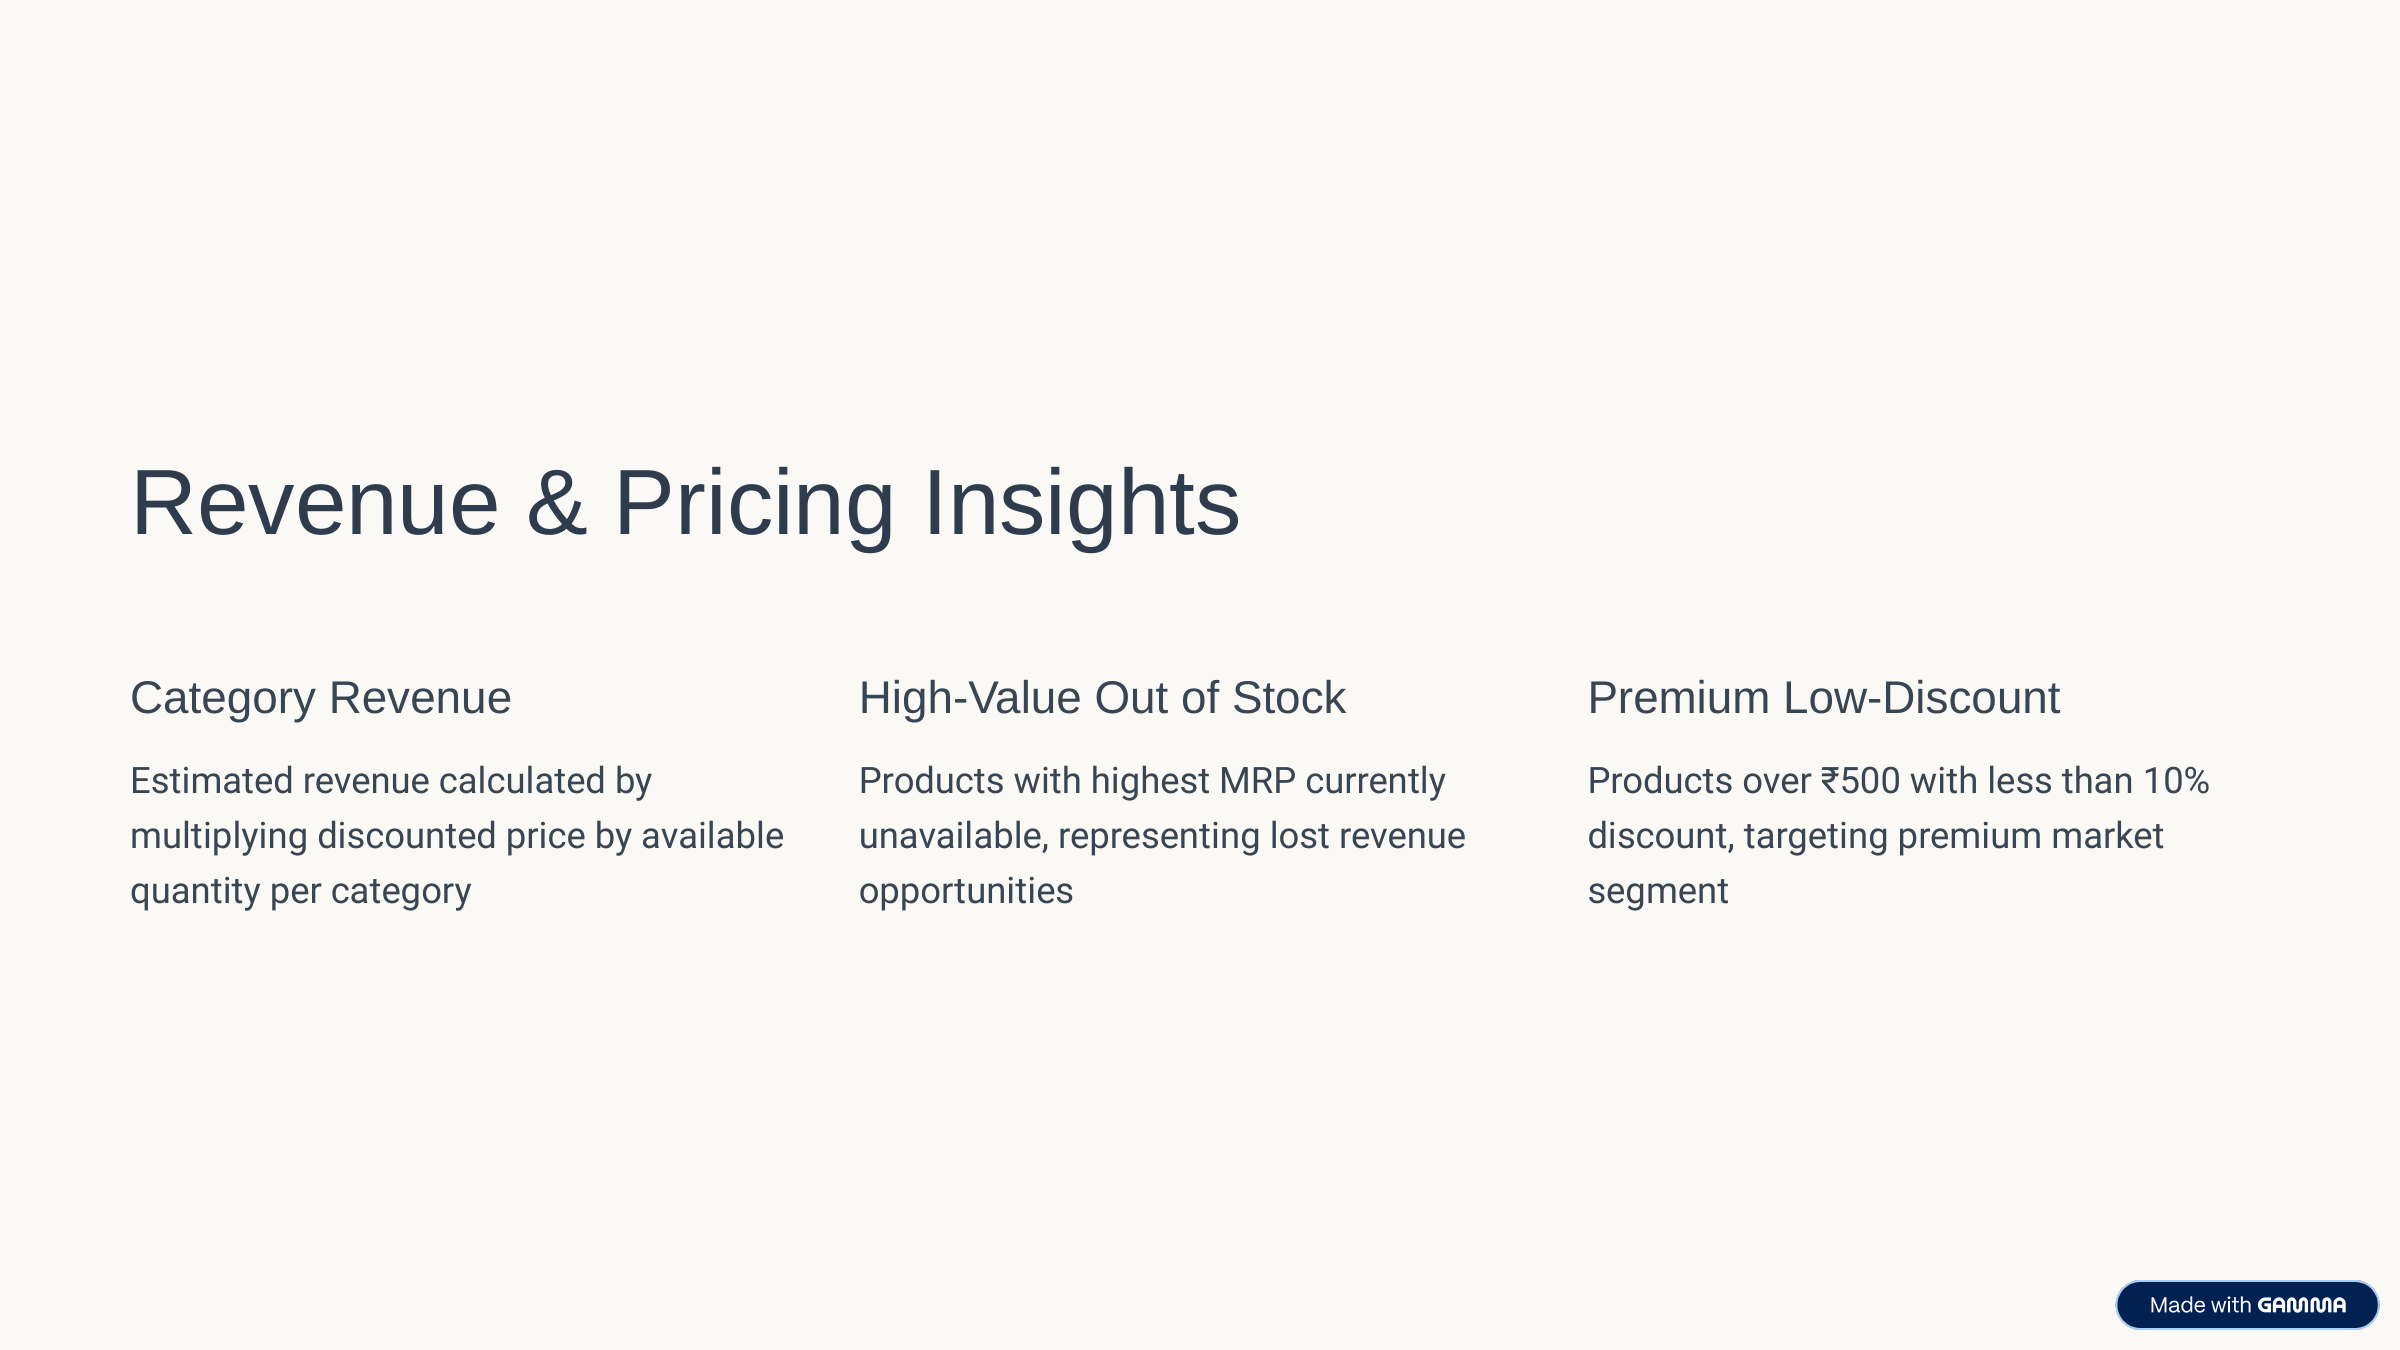

Revenue & Pricing Insights
Category Revenue
High-Value Out of Stock
Premium Low-Discount
Estimated revenue calculated by multiplying discounted price by available quantity per category
Products with highest MRP currently unavailable, representing lost revenue opportunities
Products over ₹500 with less than 10% discount, targeting premium market segment